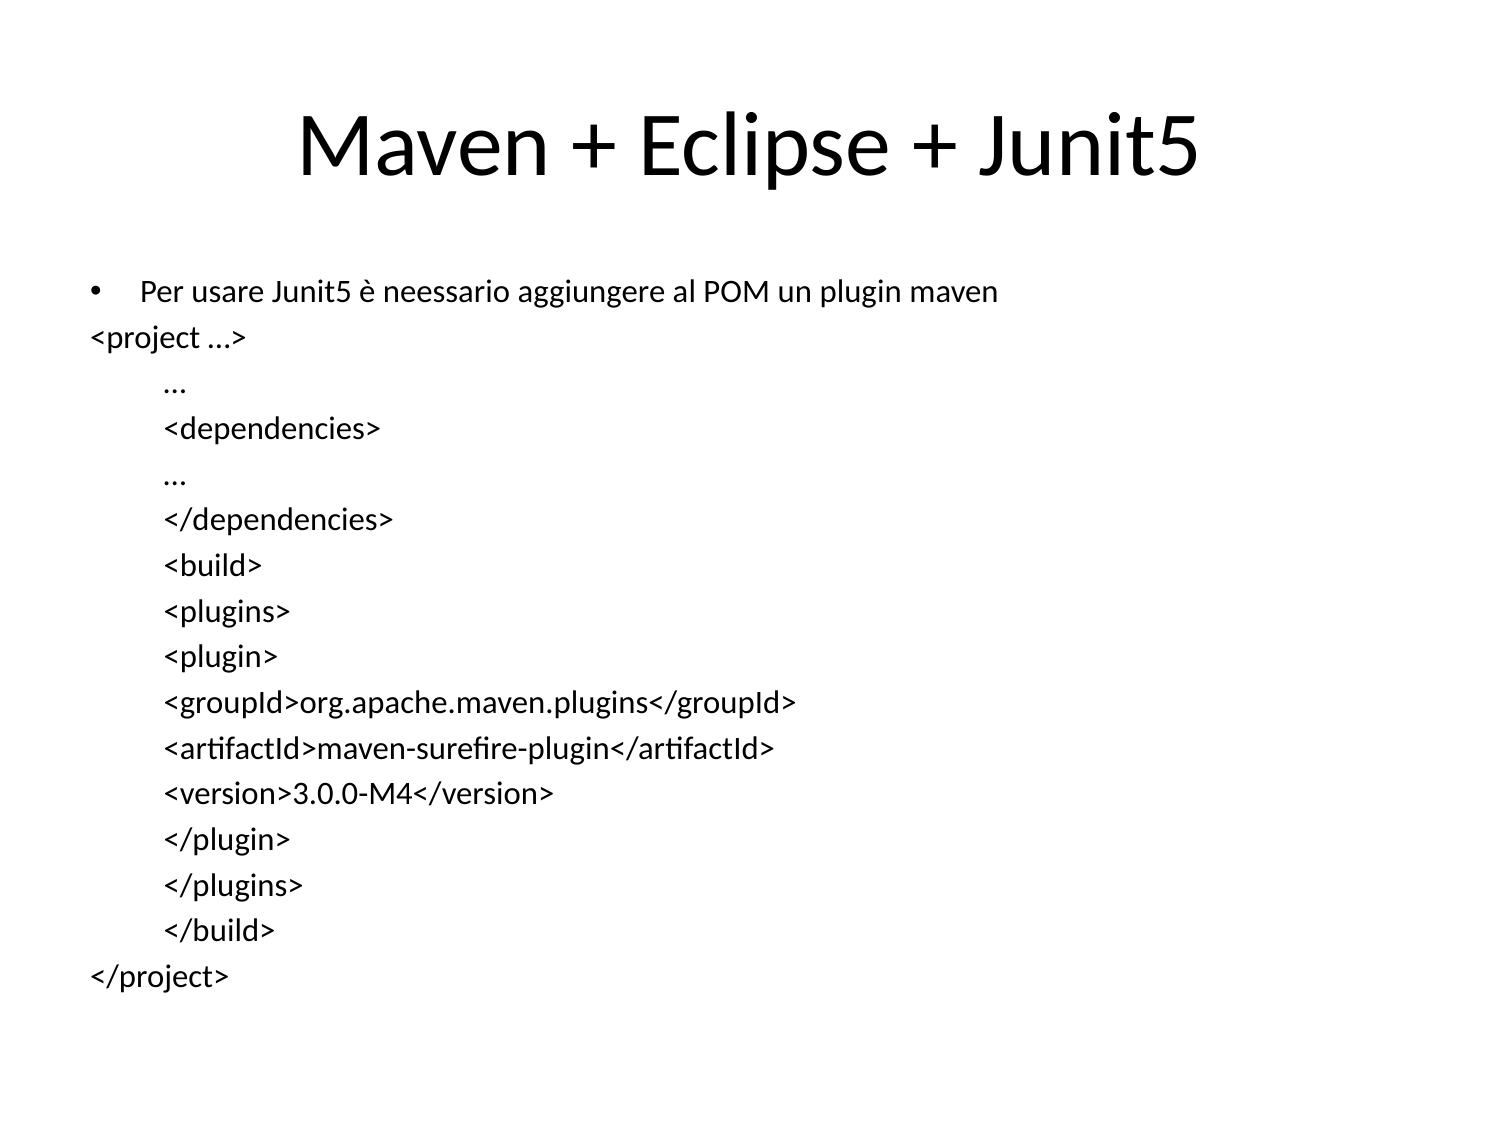

# Maven + Eclipse + Junit5
Per usare Junit5 è neessario aggiungere al POM un plugin maven
<project …>
	…
	<dependencies>
		…
	</dependencies>
	<build>
		<plugins>
			<plugin>
				<groupId>org.apache.maven.plugins</groupId>
				<artifactId>maven-surefire-plugin</artifactId>
				<version>3.0.0-M4</version>
			</plugin>
		</plugins>
	</build>
</project>